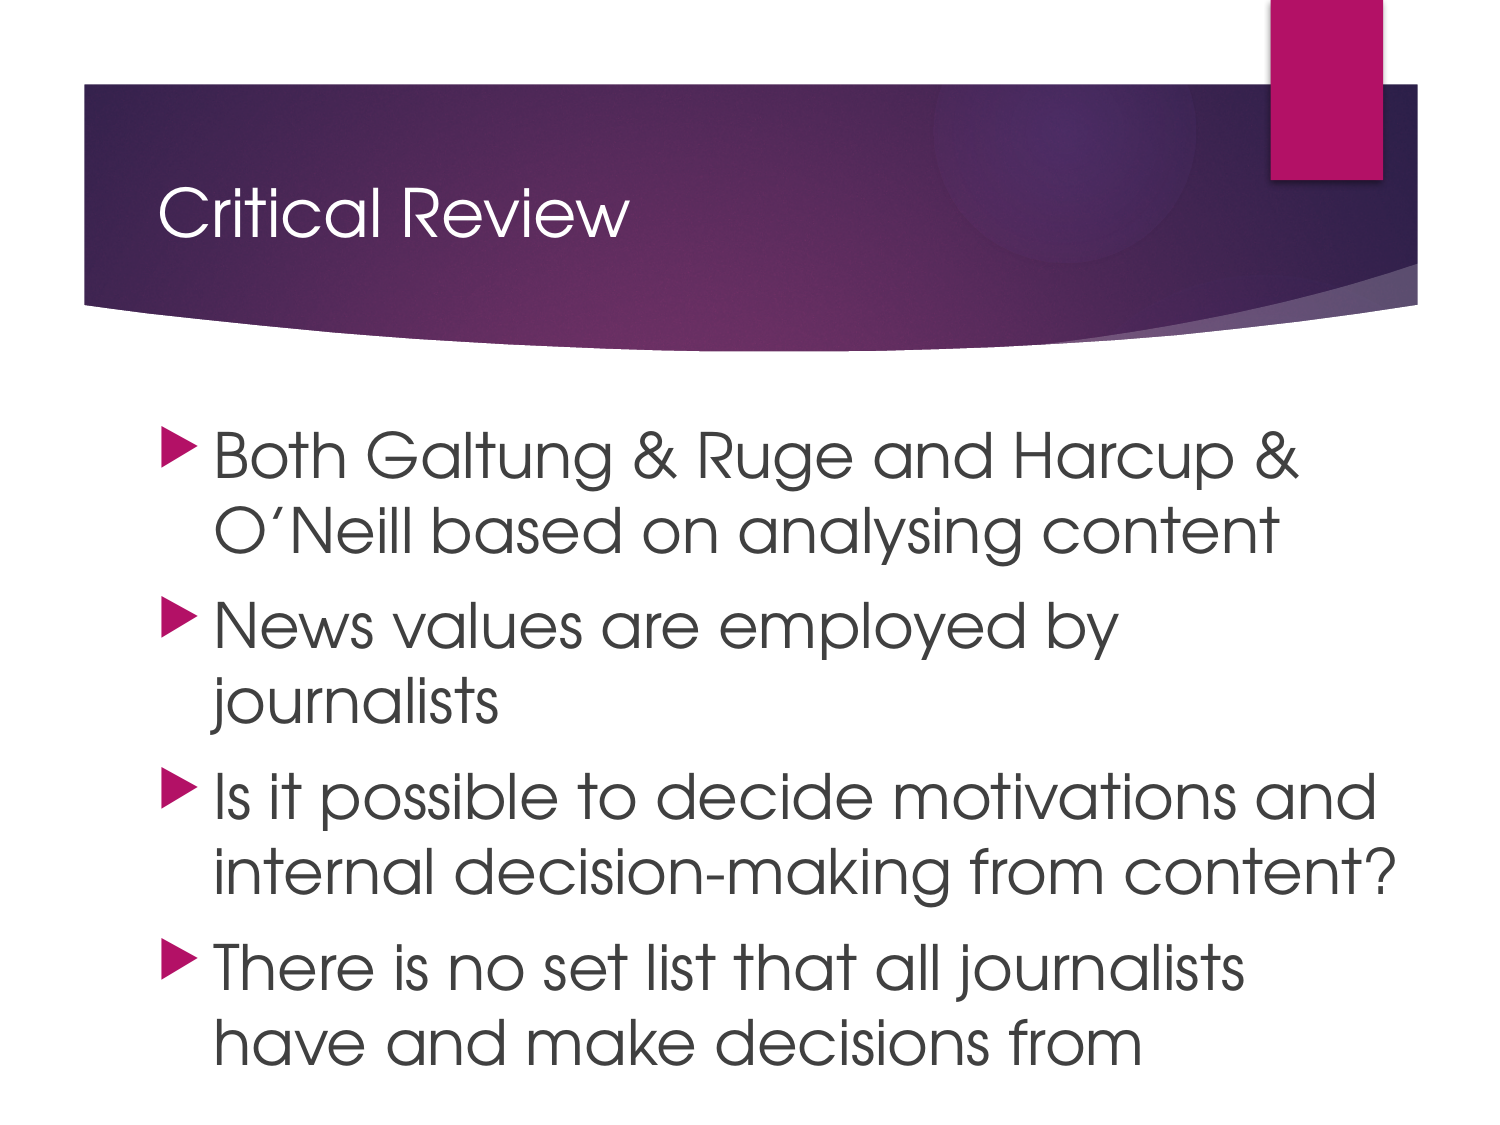

# Critical Review
Both Galtung & Ruge and Harcup & O’Neill based on analysing content
News values are employed by journalists
Is it possible to decide motivations and internal decision-making from content?
There is no set list that all journalists have and make decisions from